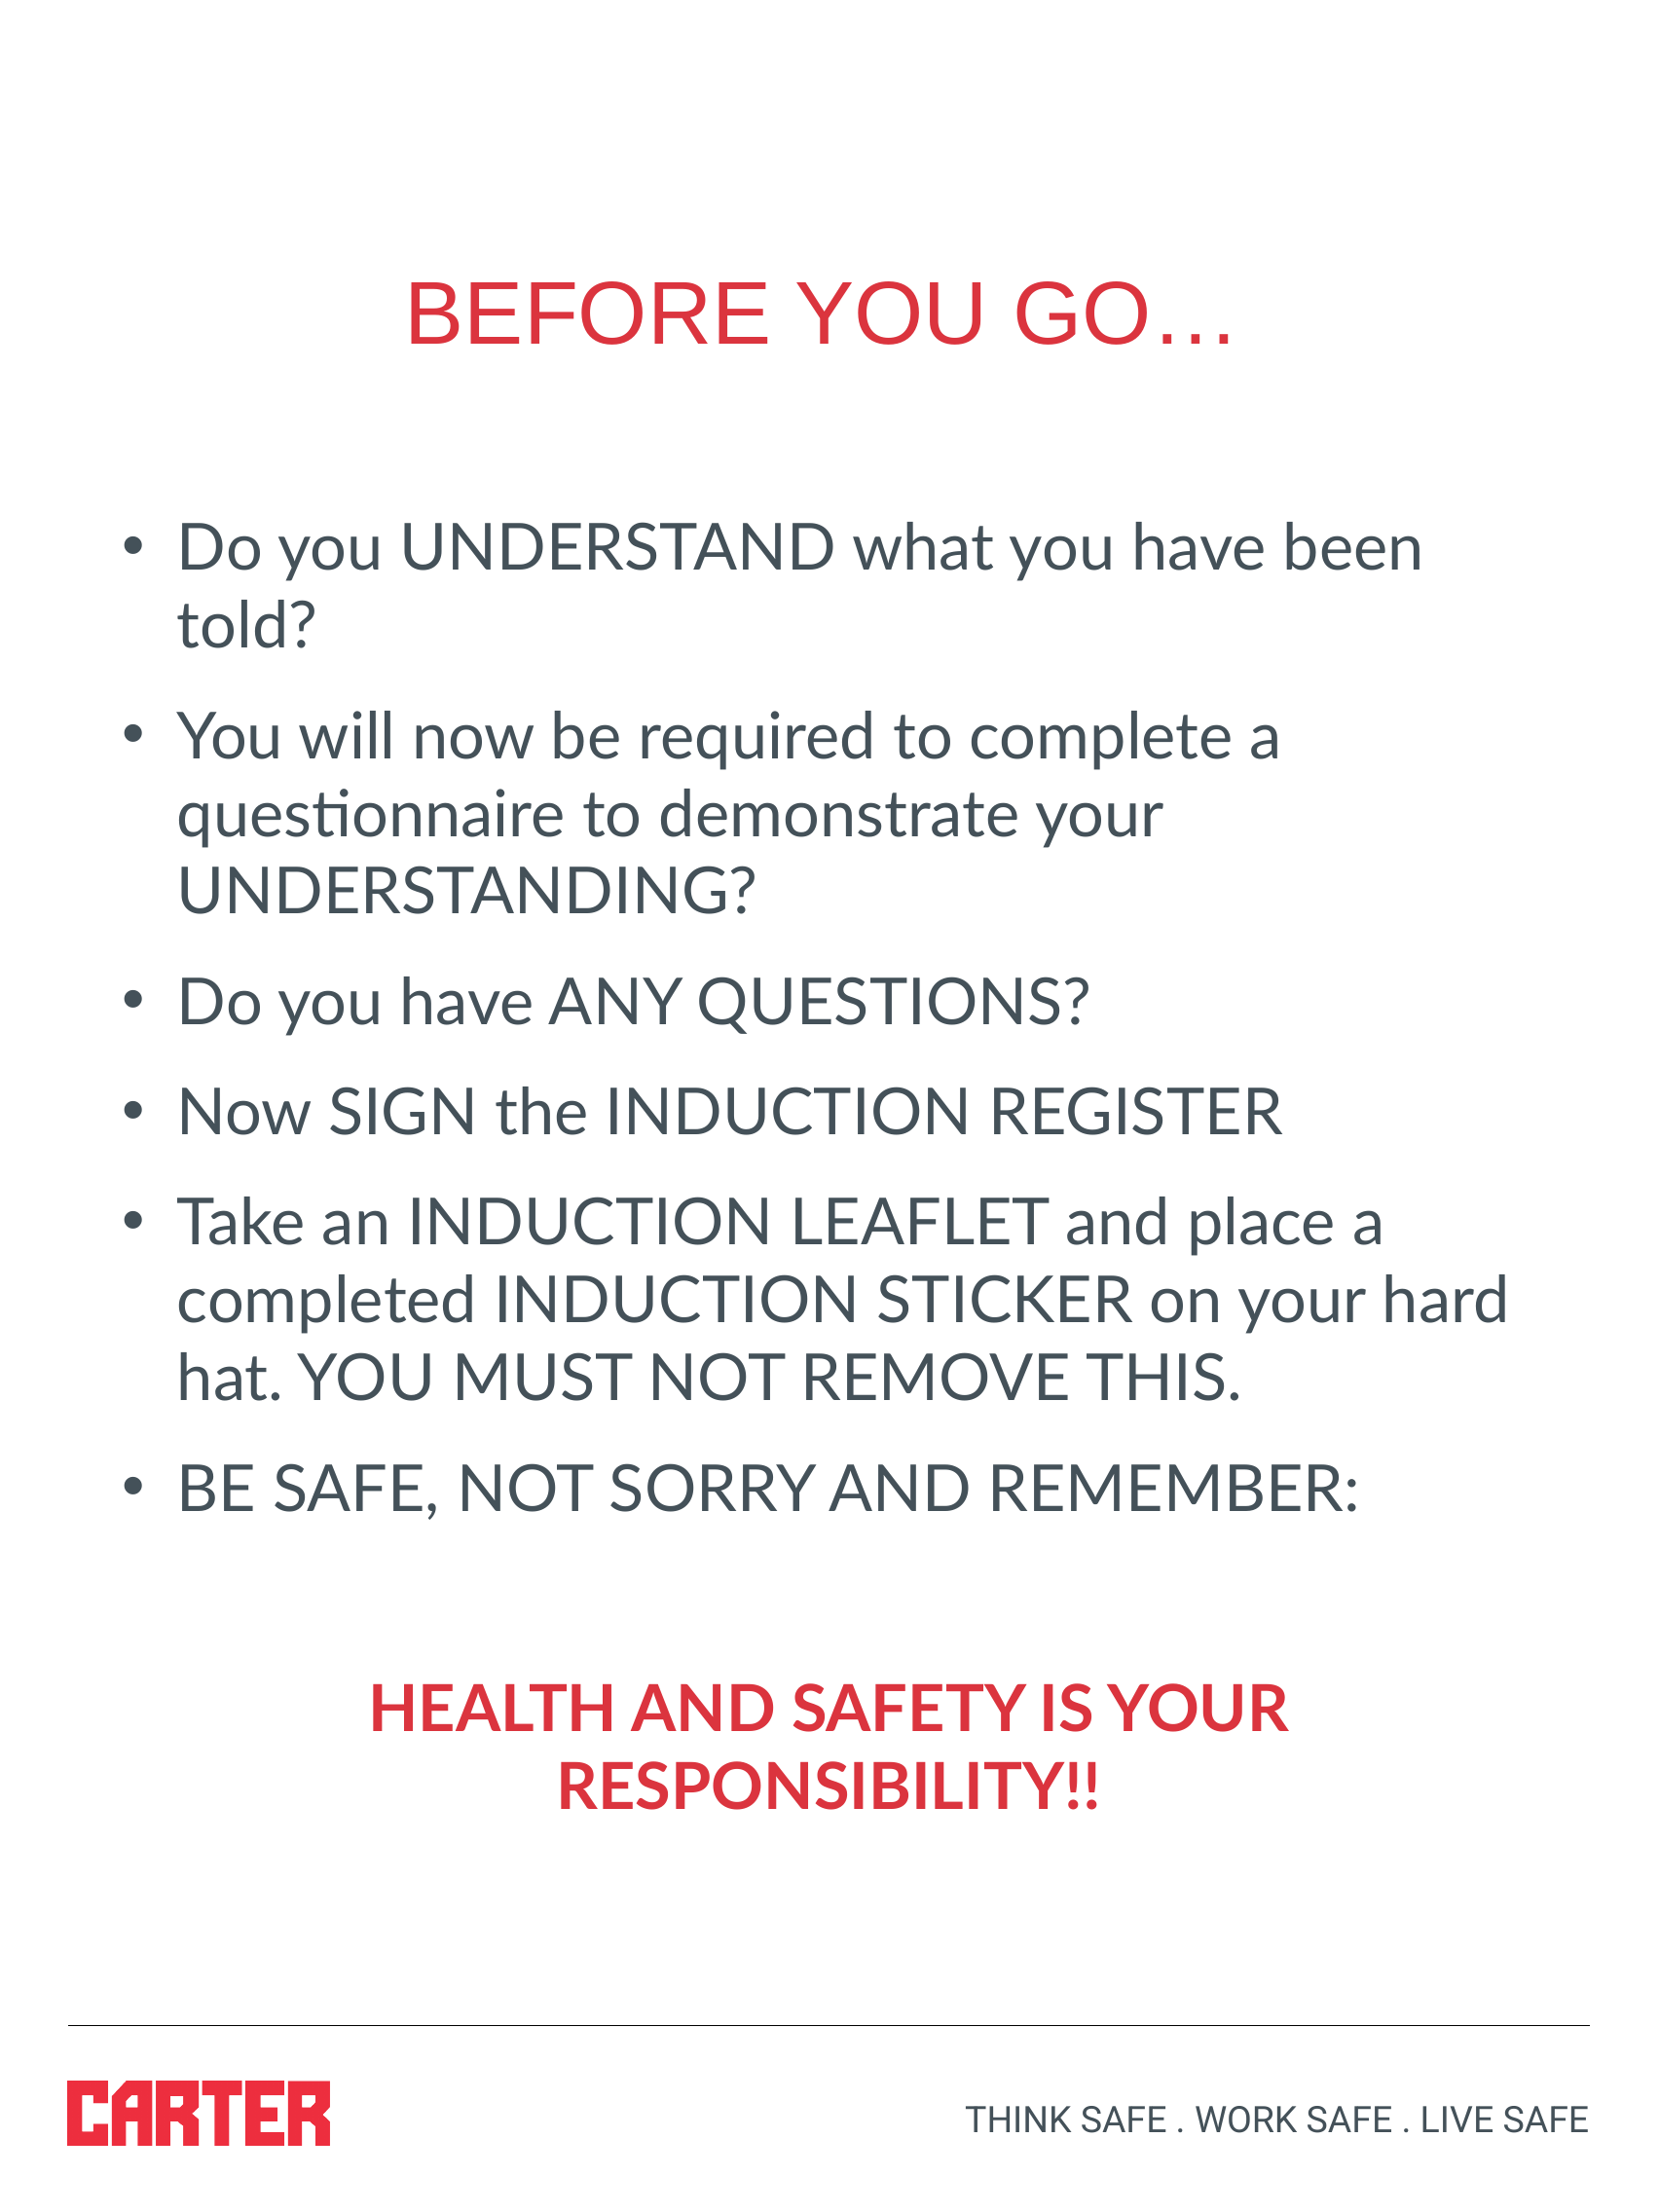

BEFORE YOU GO…
Do you UNDERSTAND what you have been told?
You will now be required to complete a questionnaire to demonstrate your UNDERSTANDING?
Do you have ANY QUESTIONS?
Now SIGN the INDUCTION REGISTER
Take an INDUCTION LEAFLET and place a completed INDUCTION STICKER on your hard hat. YOU MUST NOT REMOVE THIS.
BE SAFE, NOT SORRY AND REMEMBER:

HEALTH AND SAFETY IS YOUR RESPONSIBILITY!!